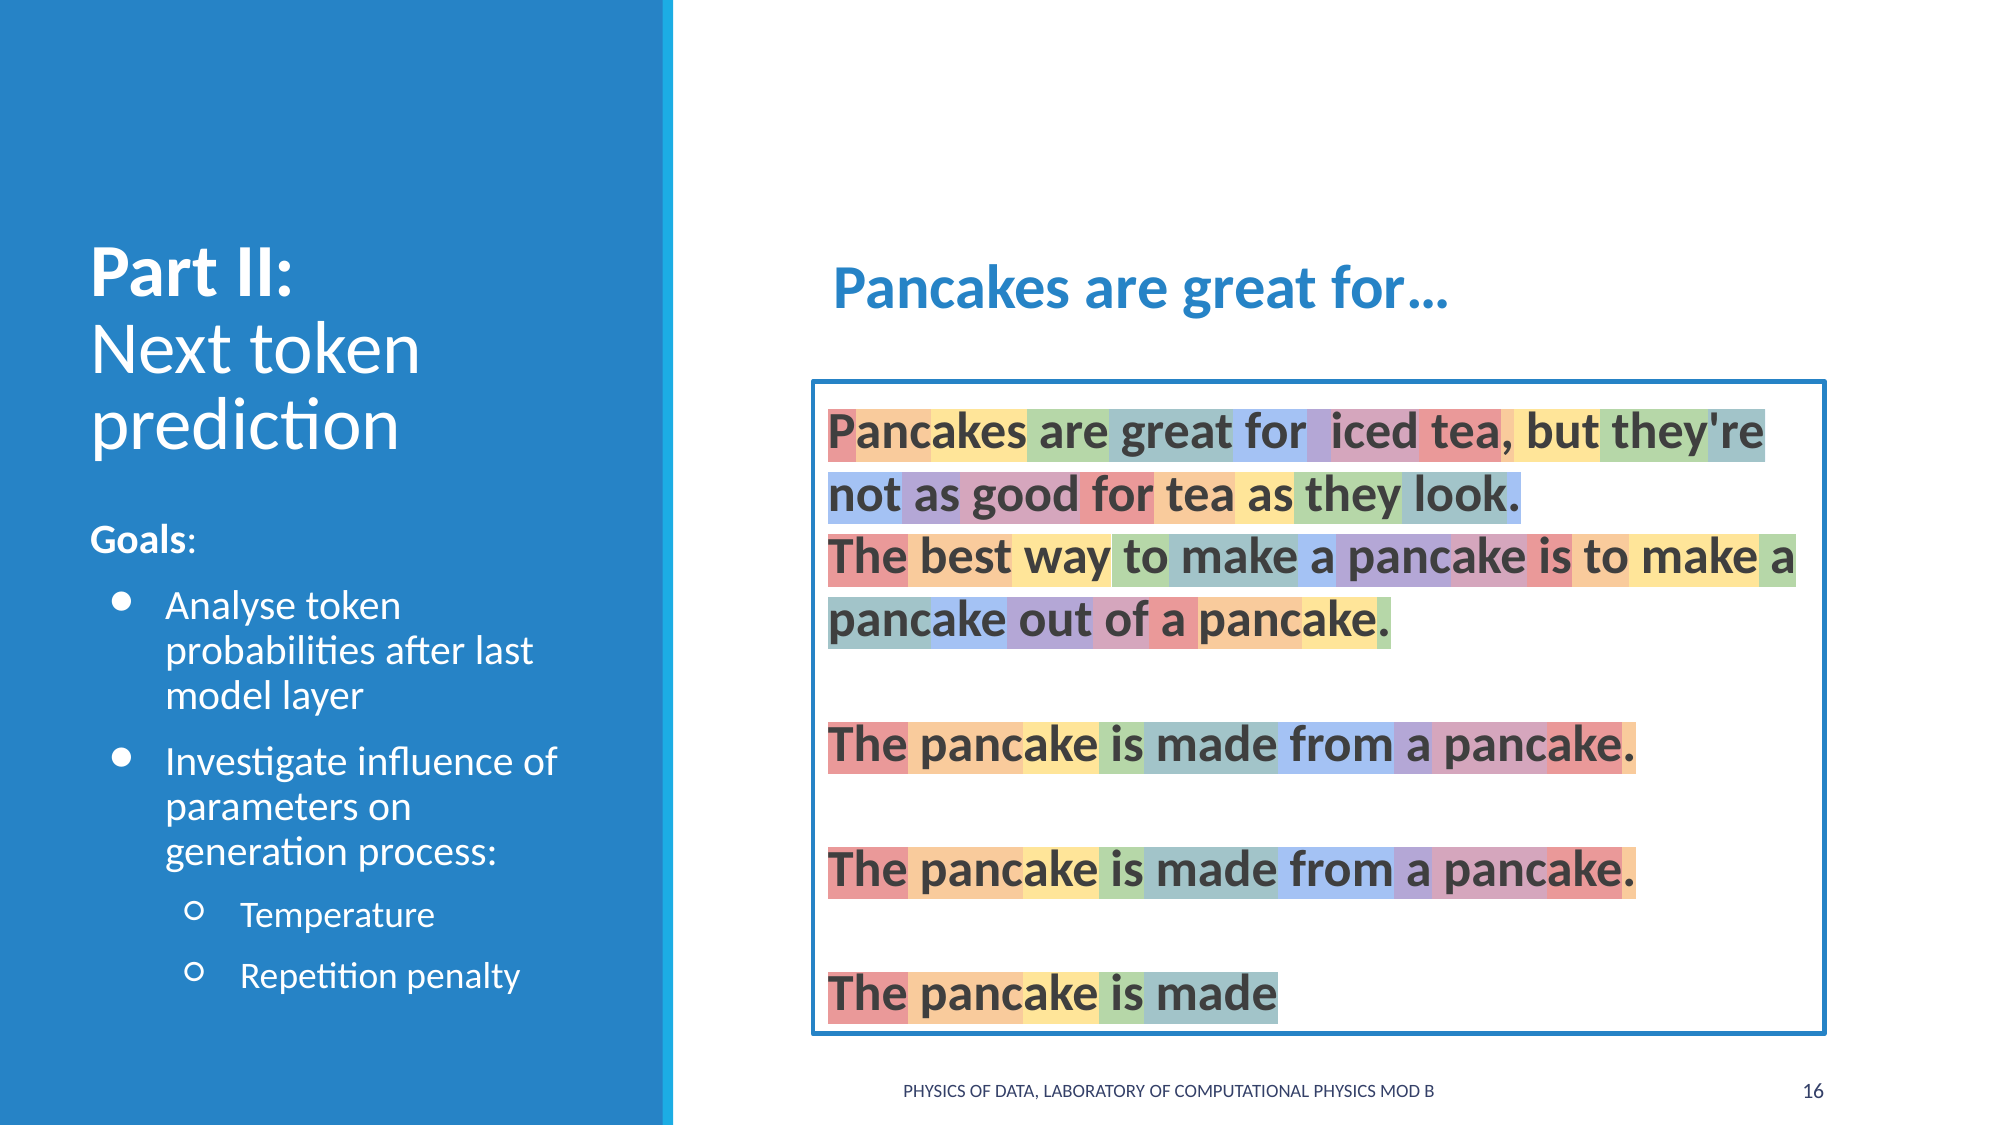

# Part II:
Next token prediction
Pancakes are great for…
Pancakes are great for  iced tea, but they're not as good for tea as they look.
The best way to make a pancake is to make a pancake out of a pancake.

The pancake is made from a pancake.

The pancake is made from a pancake.

The pancake is made

Goals:
Analyse token probabilities after last model layer
Investigate influence of parameters on generation process:
Temperature
Repetition penalty
PHYSICS OF DATA, LABORATORY OF COMPUTATIONAL PHYSICS MOD B
16